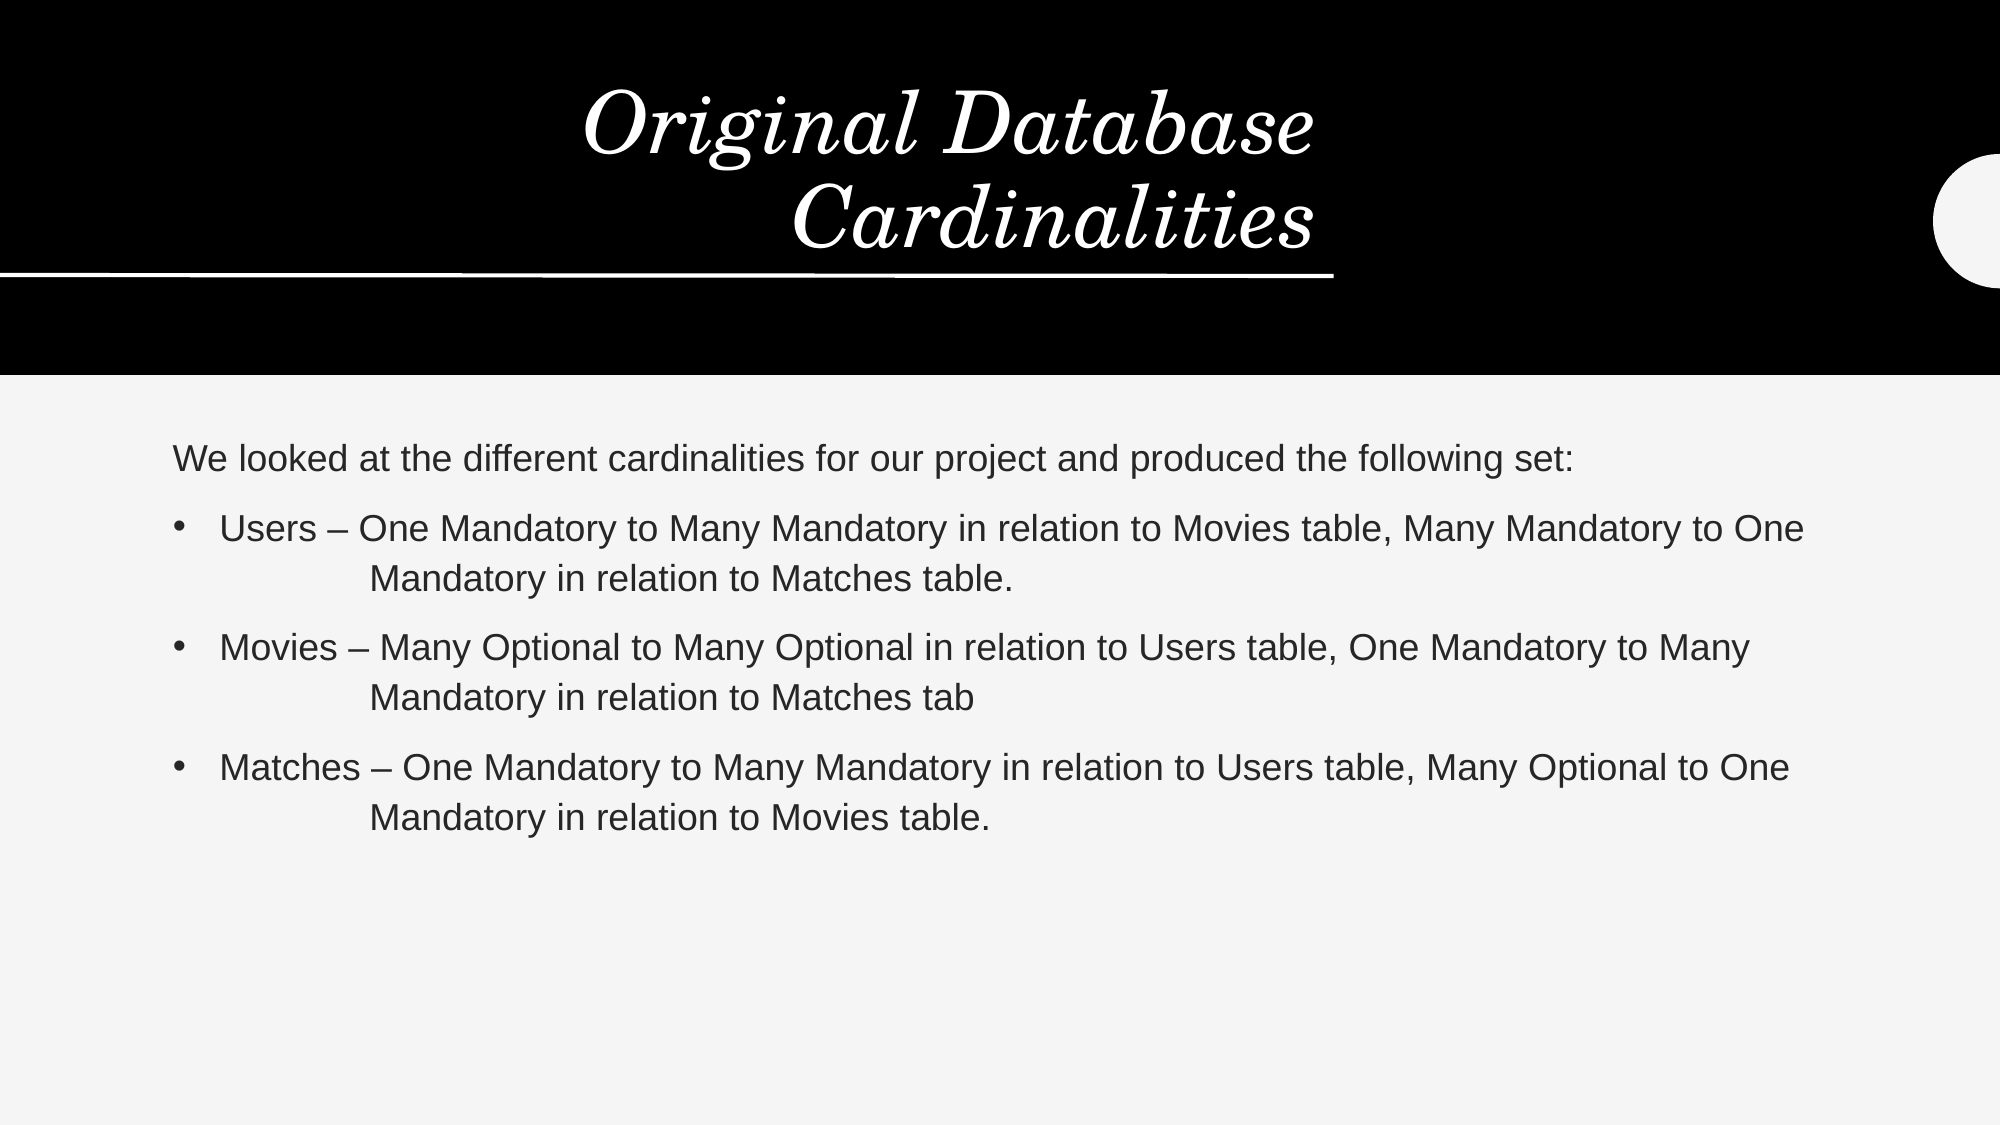

# Original Database Cardinalities

We looked at the different cardinalities for our project and produced the following set:
Users – One Mandatory to Many Mandatory in relation to Movies table, Many Mandatory to One 	Mandatory in relation to Matches table.
Movies – Many Optional to Many Optional in relation to Users table, One Mandatory to Many 	Mandatory in relation to Matches tab
Matches – One Mandatory to Many Mandatory in relation to Users table, Many Optional to One 	Mandatory in relation to Movies table.